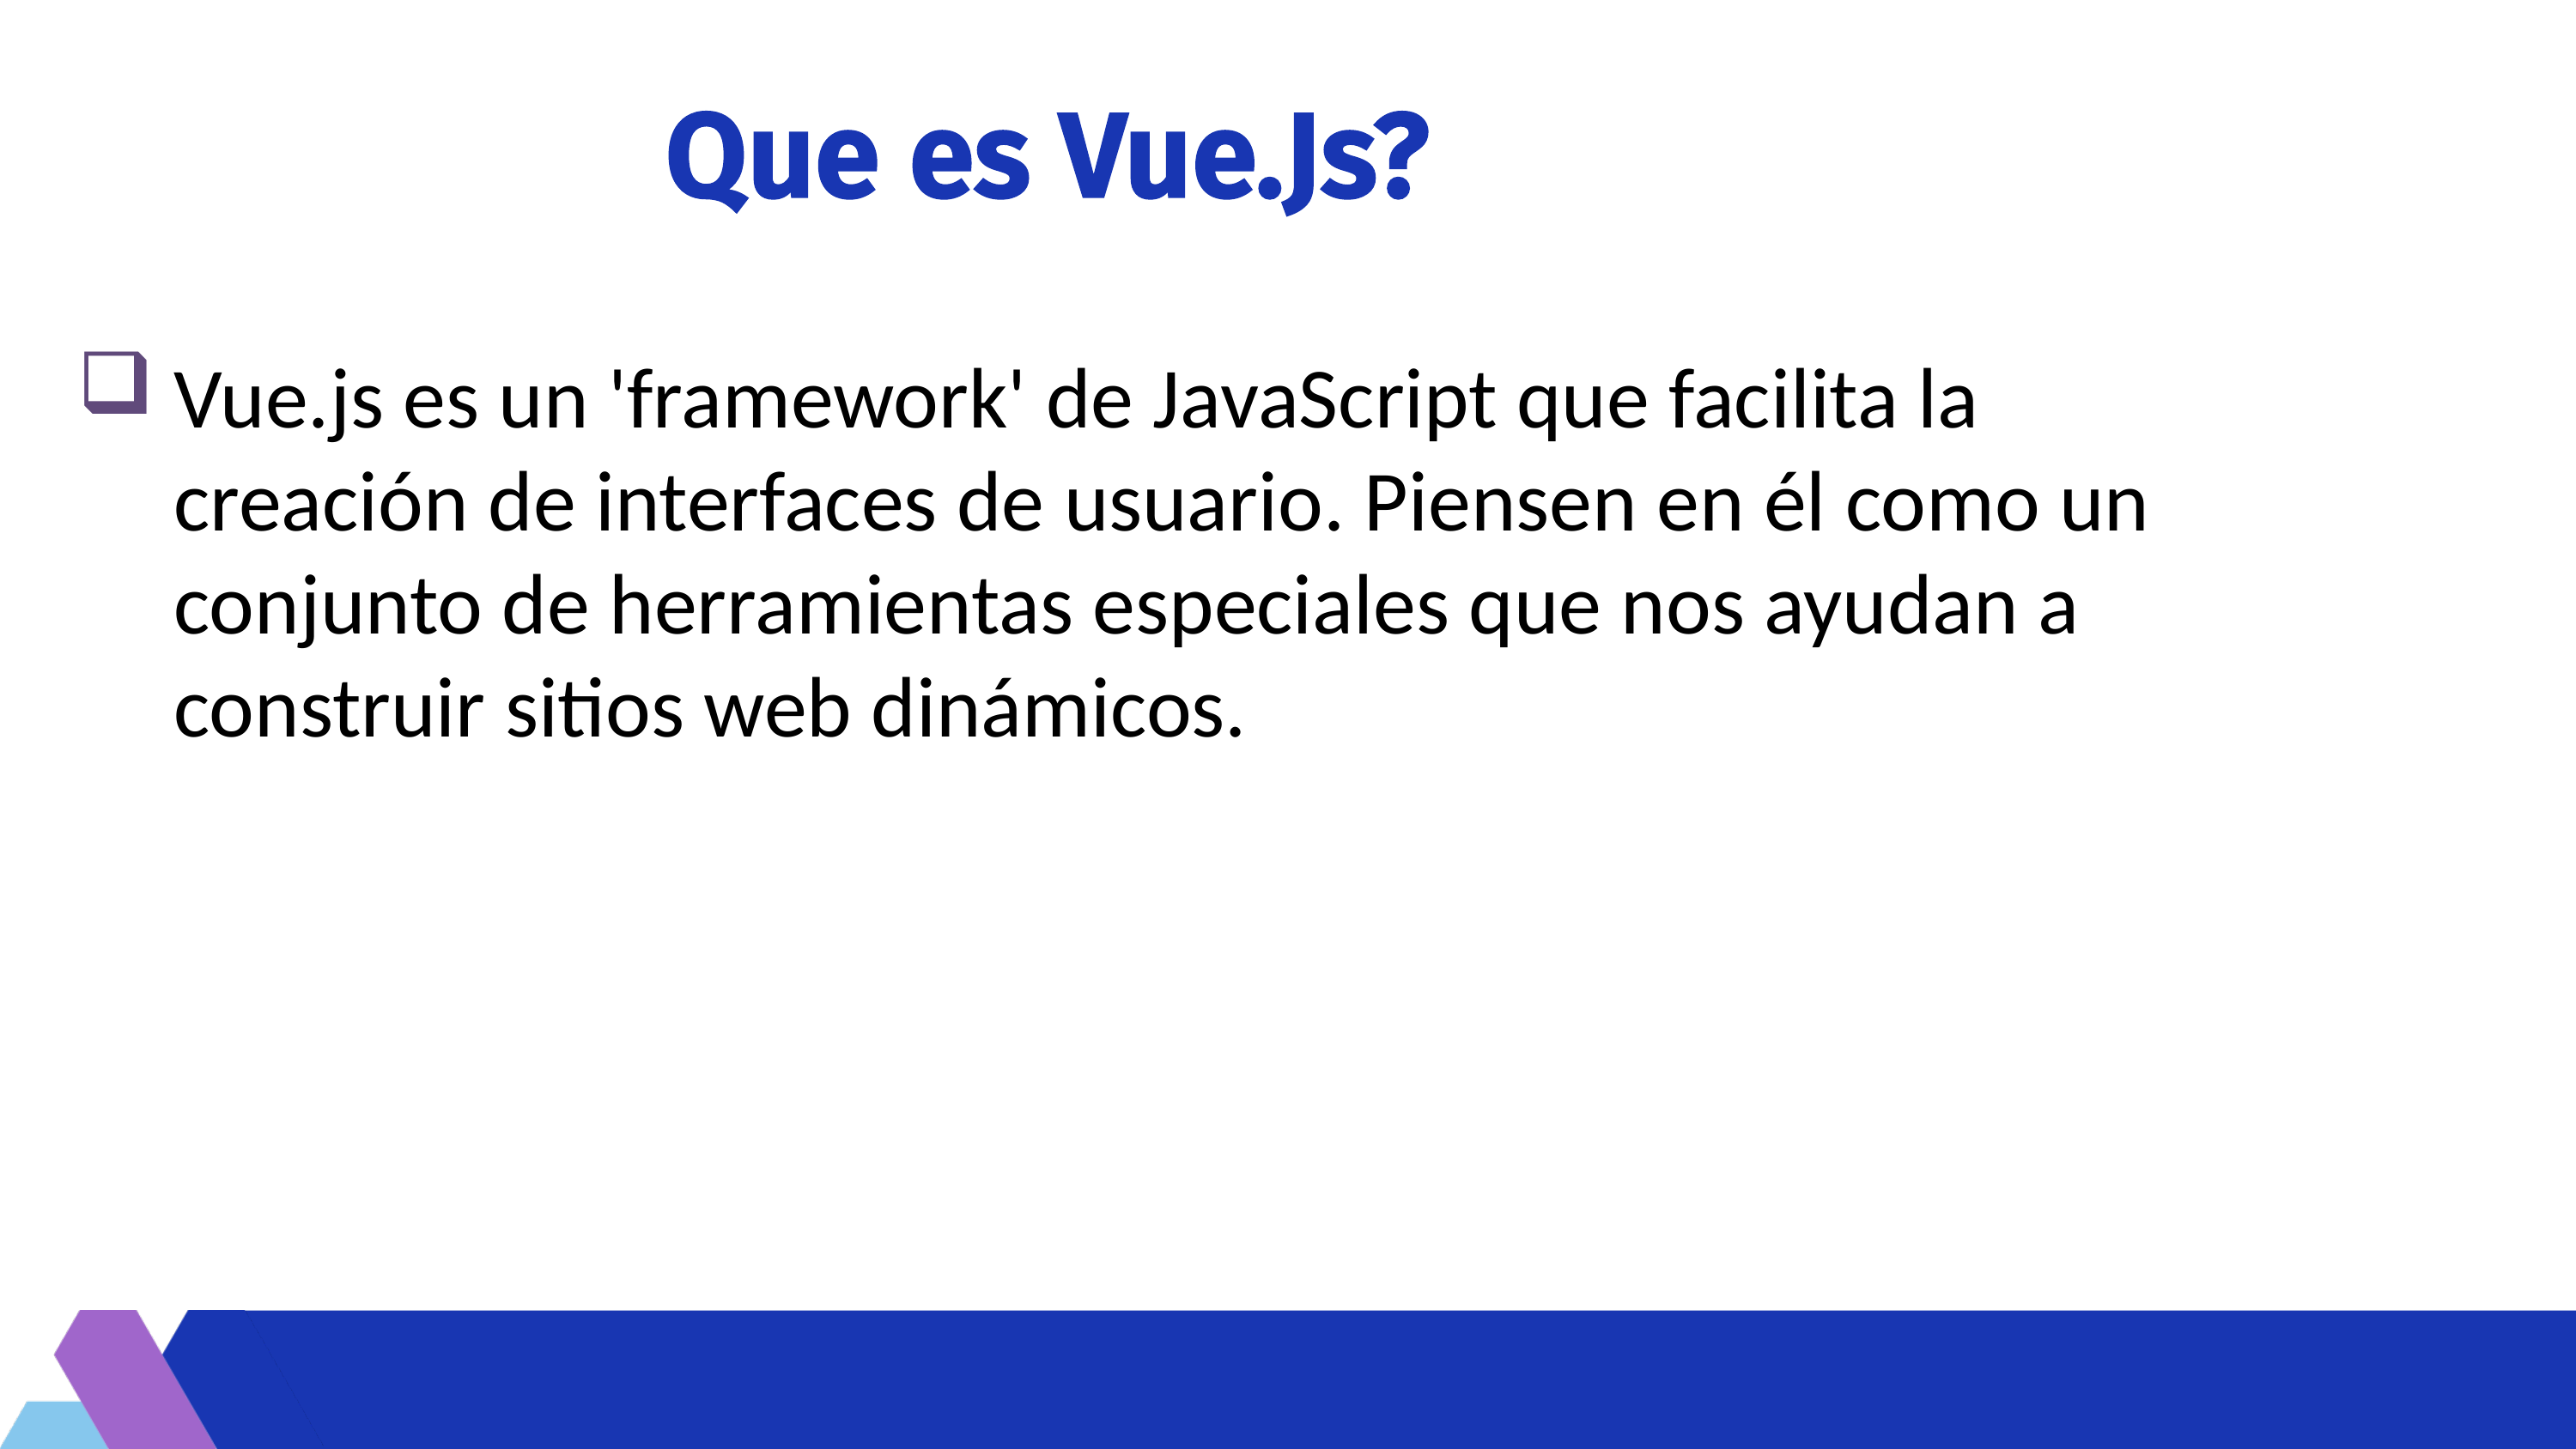

Que es Vue.Js?

Vue.js es un 'framework' de JavaScript que facilita la creación de interfaces de usuario. Piensen en él como un conjunto de herramientas especiales que nos ayudan a construir sitios web dinámicos.